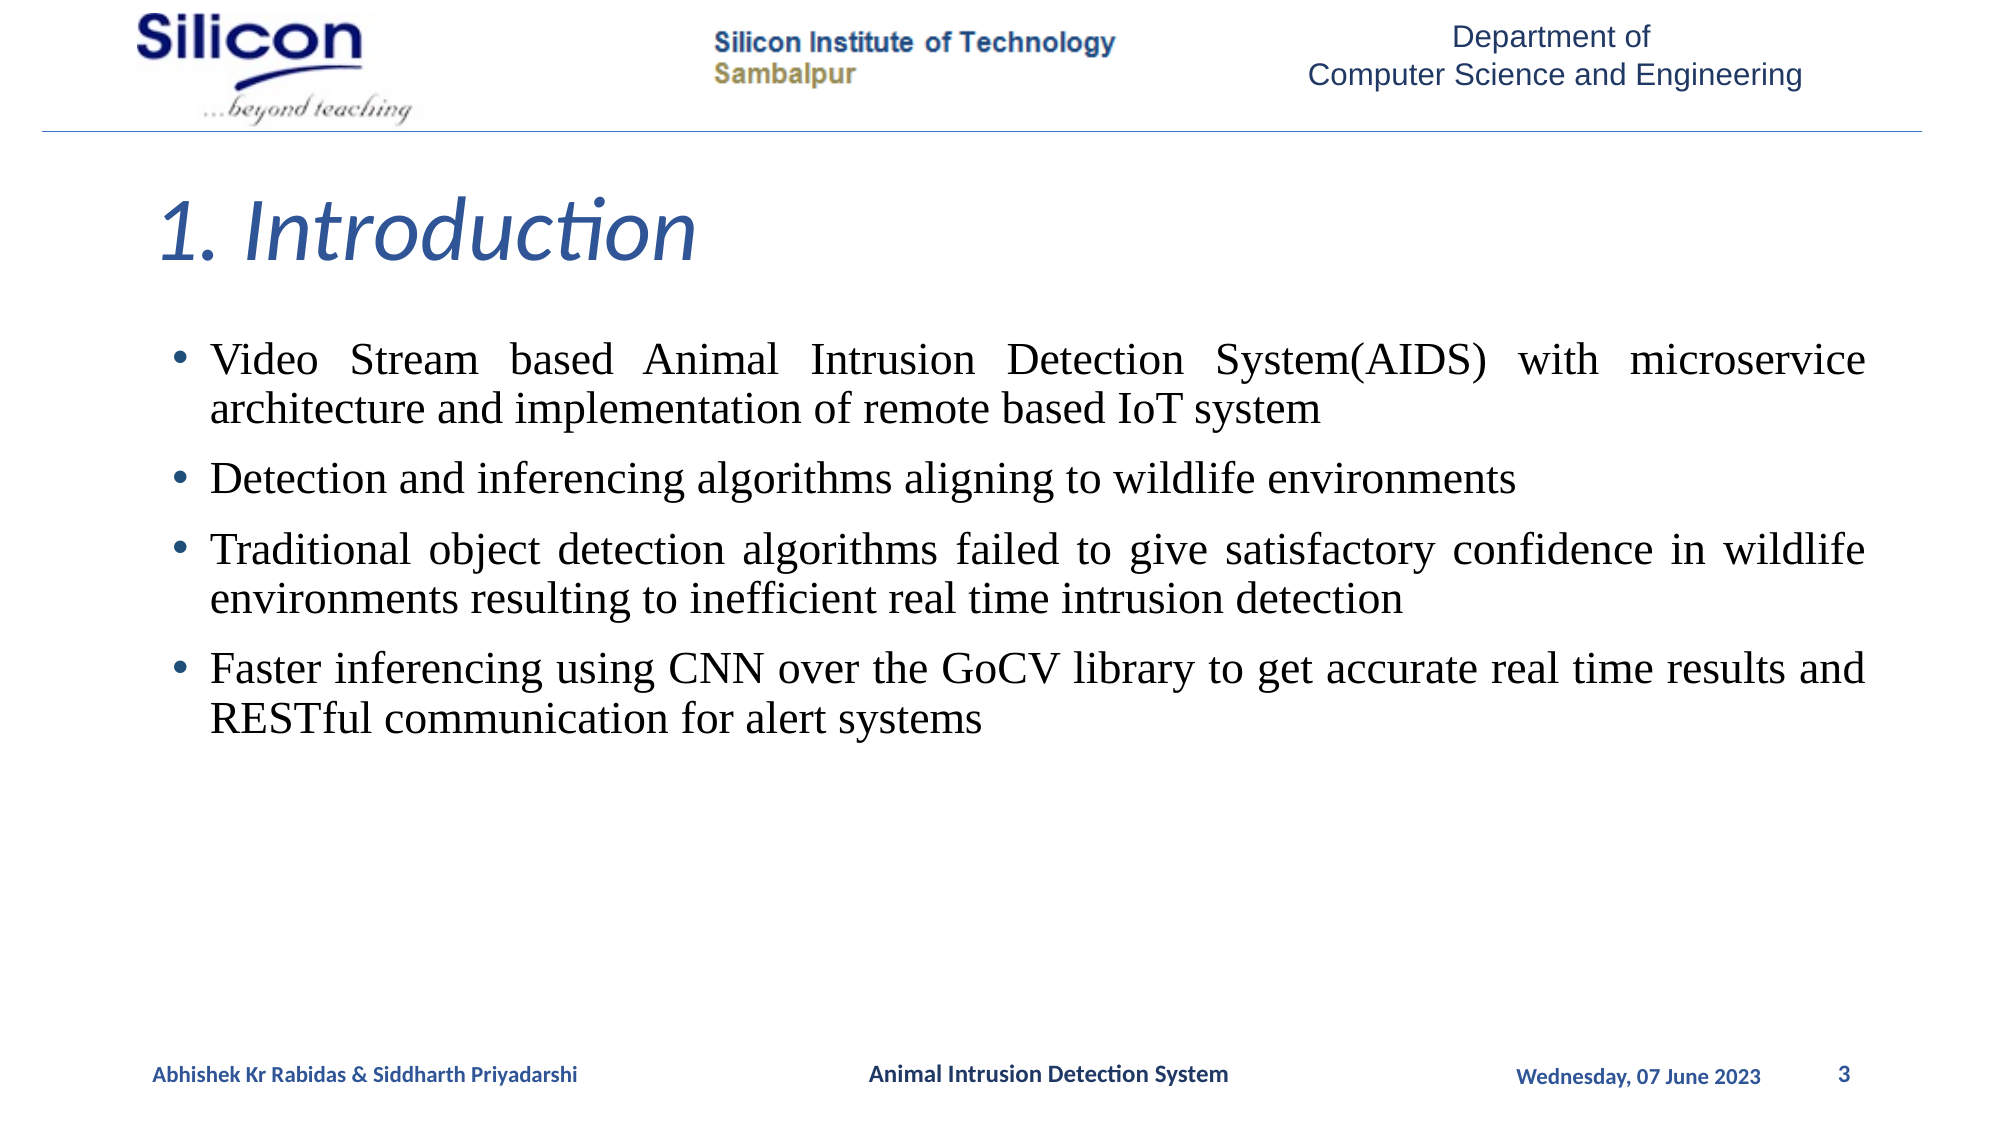

# 1. Introduction
Video Stream based Animal Intrusion Detection System(AIDS) with microservice architecture and implementation of remote based IoT system
Detection and inferencing algorithms aligning to wildlife environments
Traditional object detection algorithms failed to give satisfactory confidence in wildlife environments resulting to inefficient real time intrusion detection
Faster inferencing using CNN over the GoCV library to get accurate real time results and RESTful communication for alert systems
Animal Intrusion Detection System
3